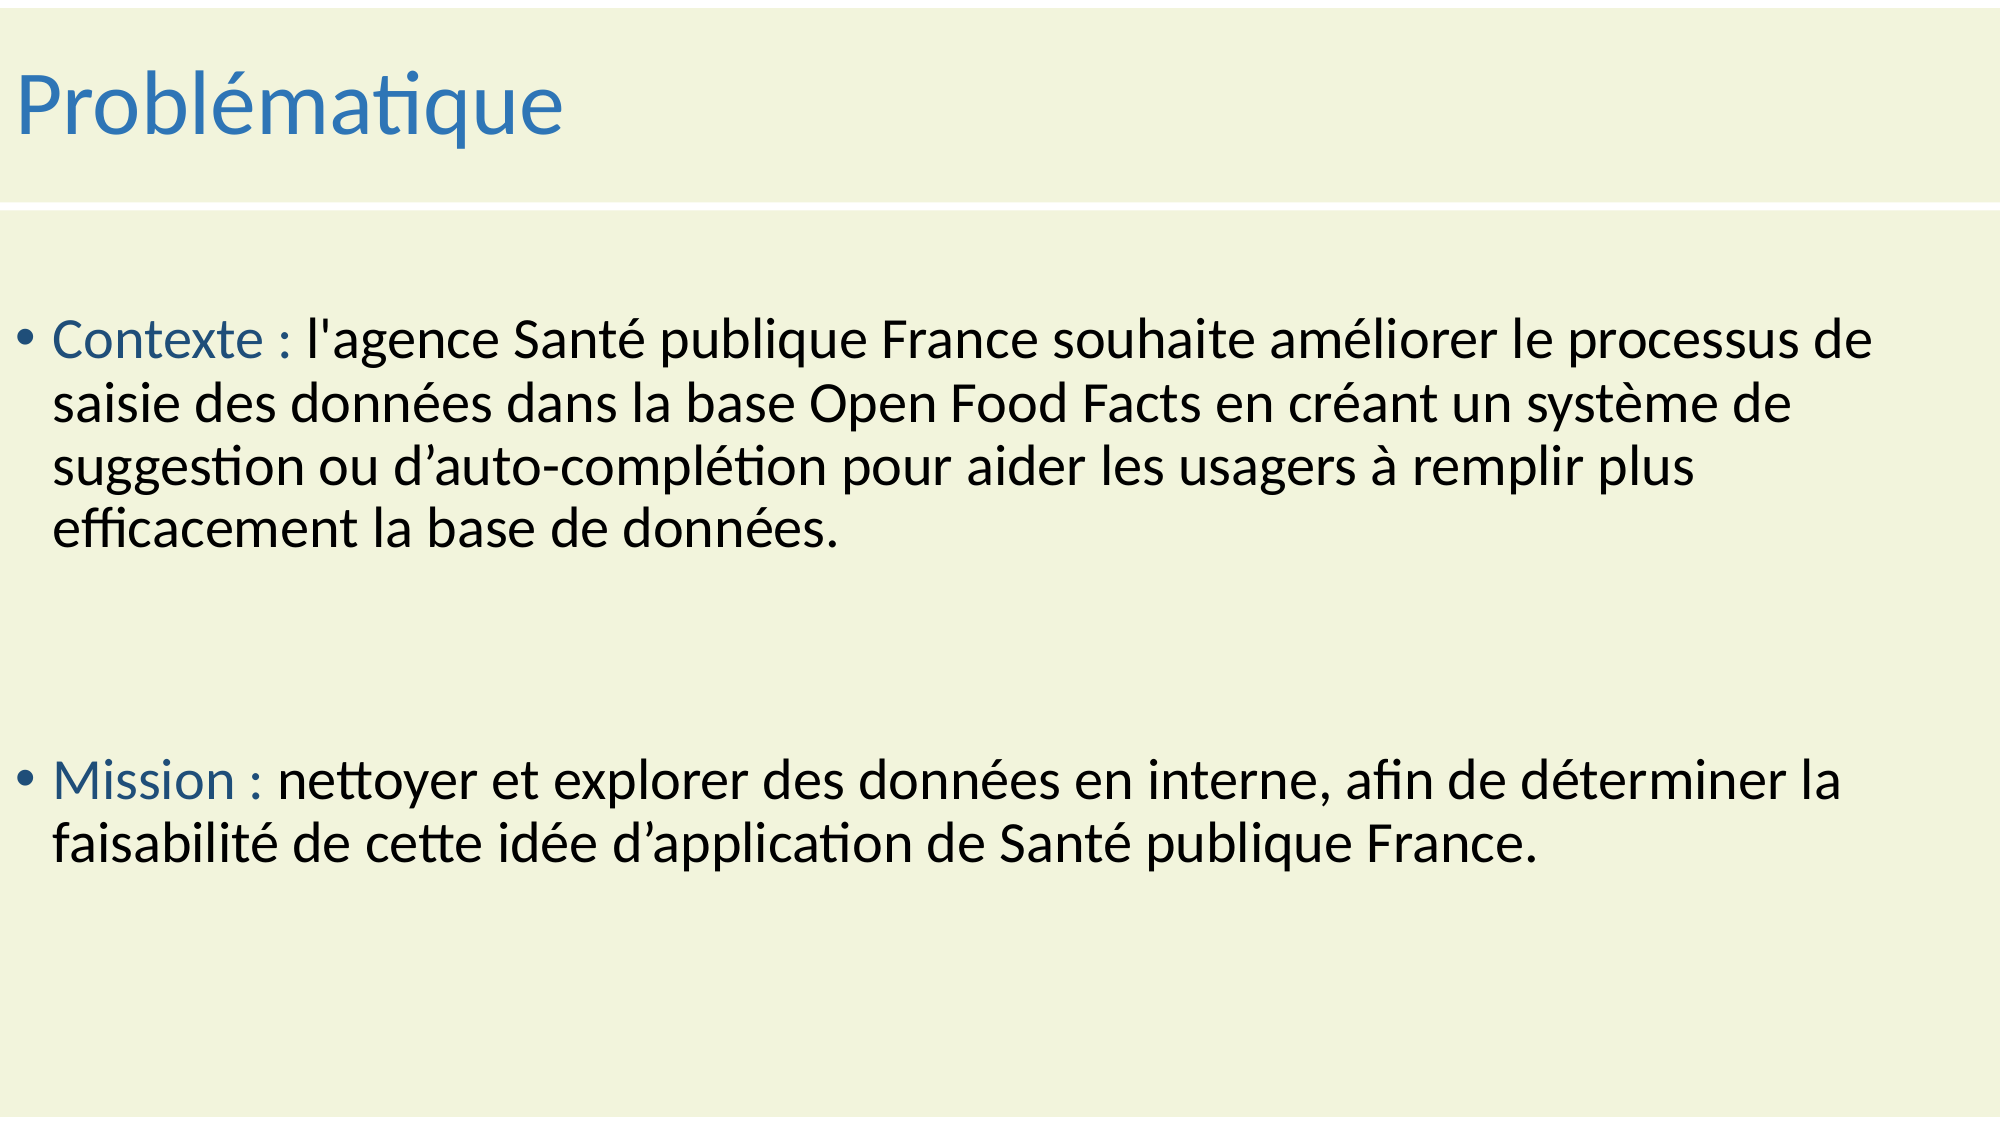

# Problématique

Contexte : l'agence Santé publique France souhaite améliorer le processus de saisie des données dans la base Open Food Facts en créant un système de suggestion ou d’auto-complétion pour aider les usagers à remplir plus efficacement la base de données.

Mission : nettoyer et explorer des données en interne, afin de déterminer la faisabilité de cette idée d’application de Santé publique France.